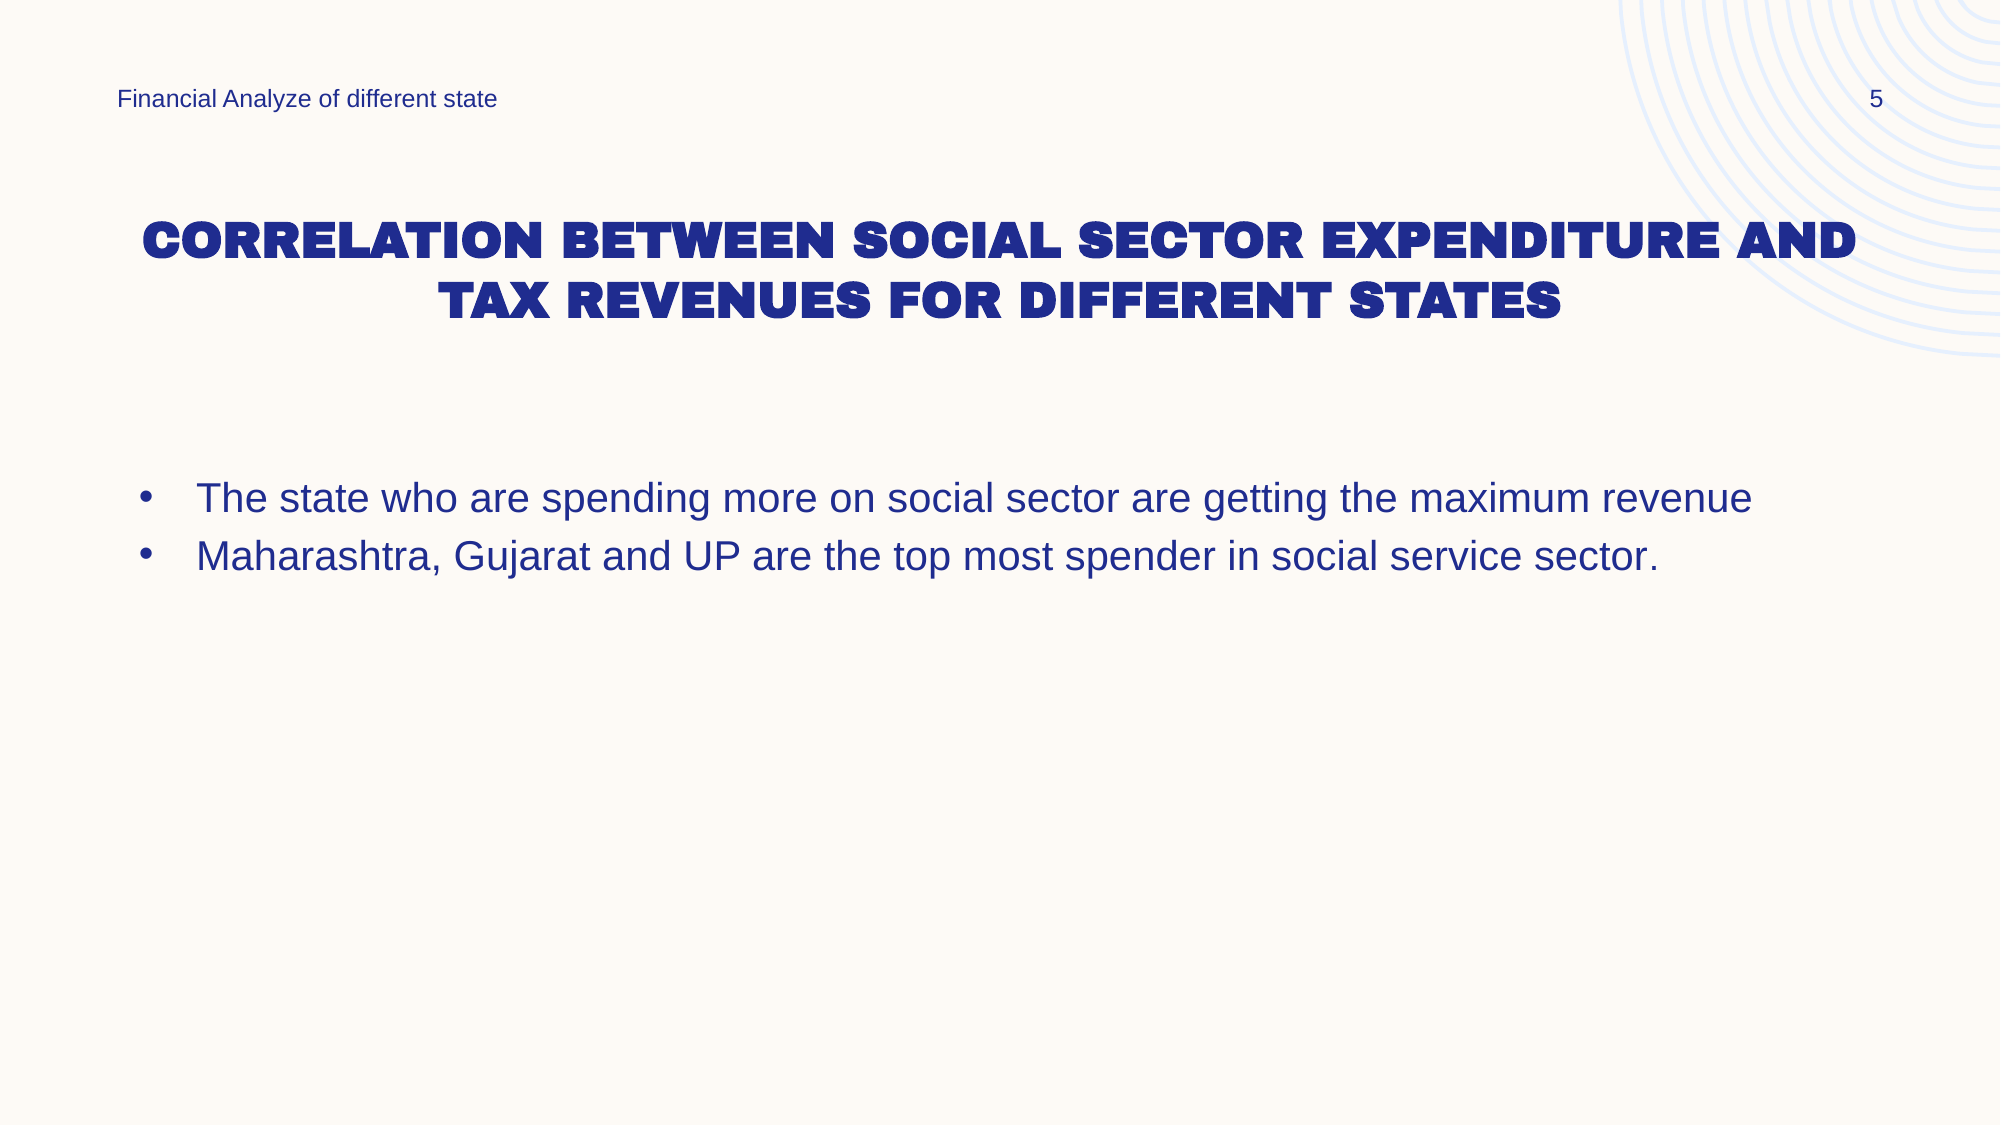

Financial Analyze of different state
5
# Correlation between social sector expenditure and tax revenues for different states
The state who are spending more on social sector are getting the maximum revenue
Maharashtra, Gujarat and UP are the top most spender in social service sector.